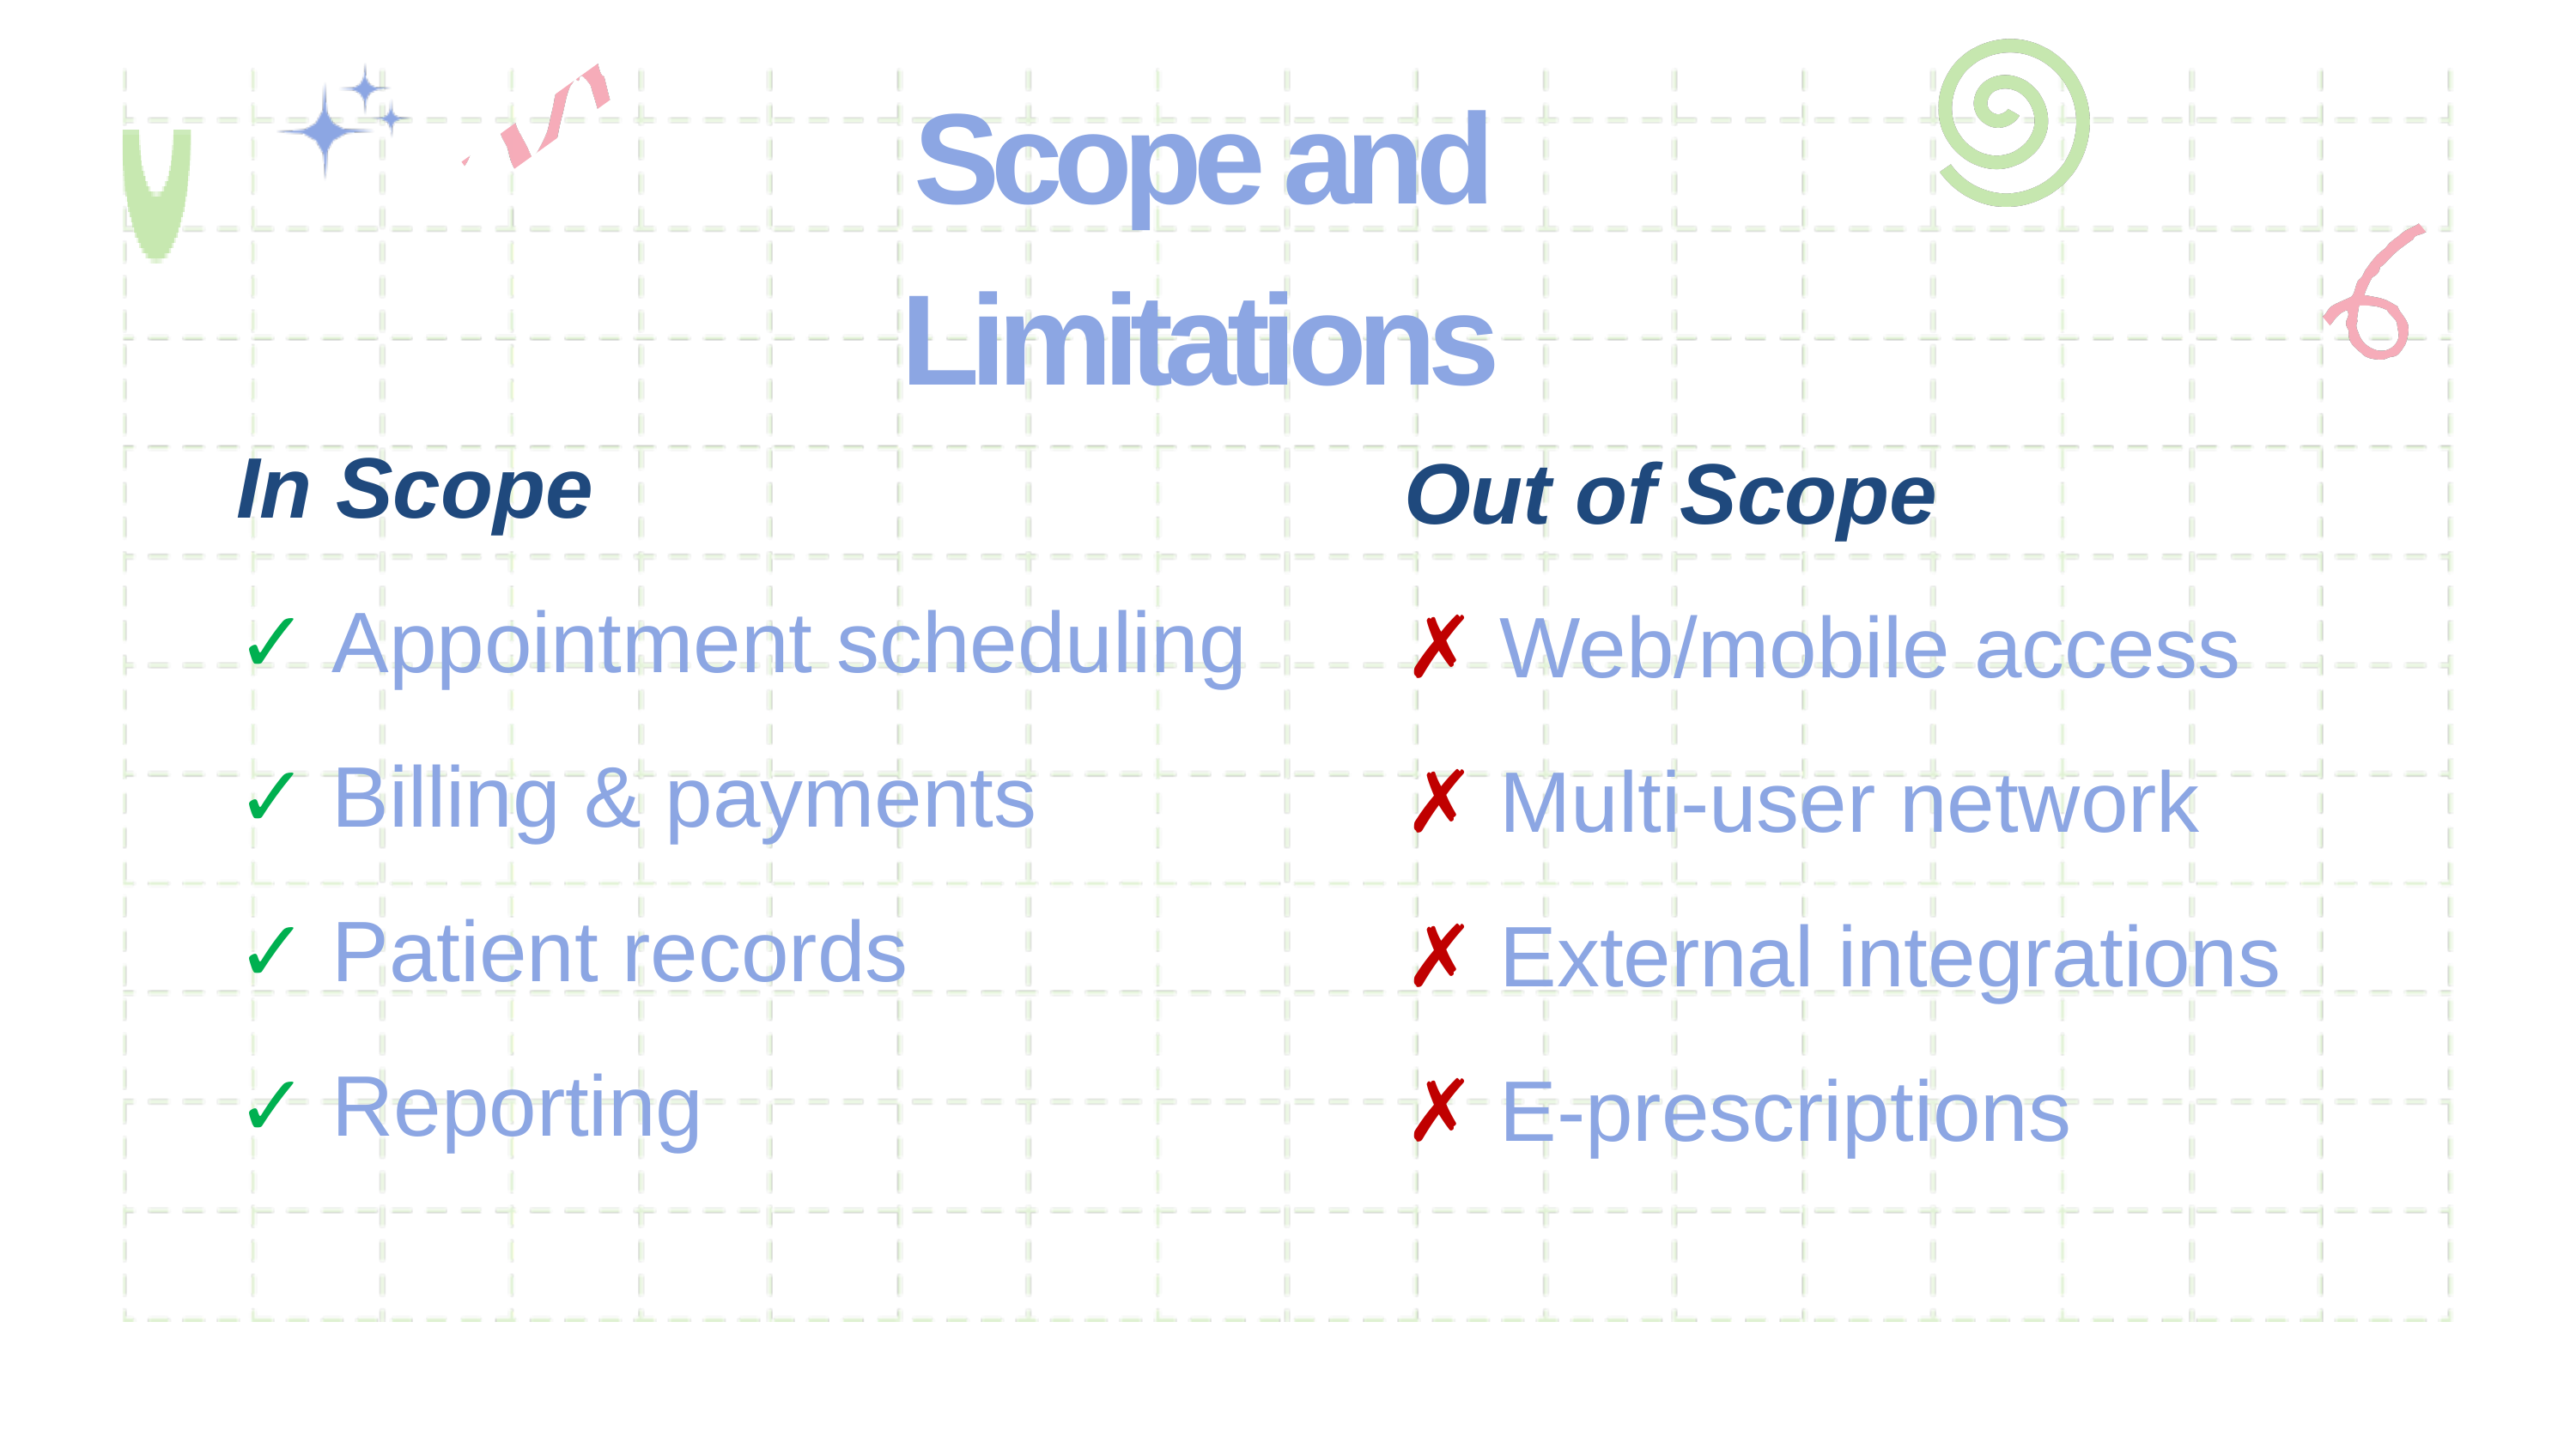

Scope and Limitations

In Scope
✓ Appointment scheduling
✓ Billing & payments
✓ Patient records
✓ Reporting
Out of Scope
✗ Web/mobile access
✗ Multi-user network
✗ External integrations
✗ E-prescriptions